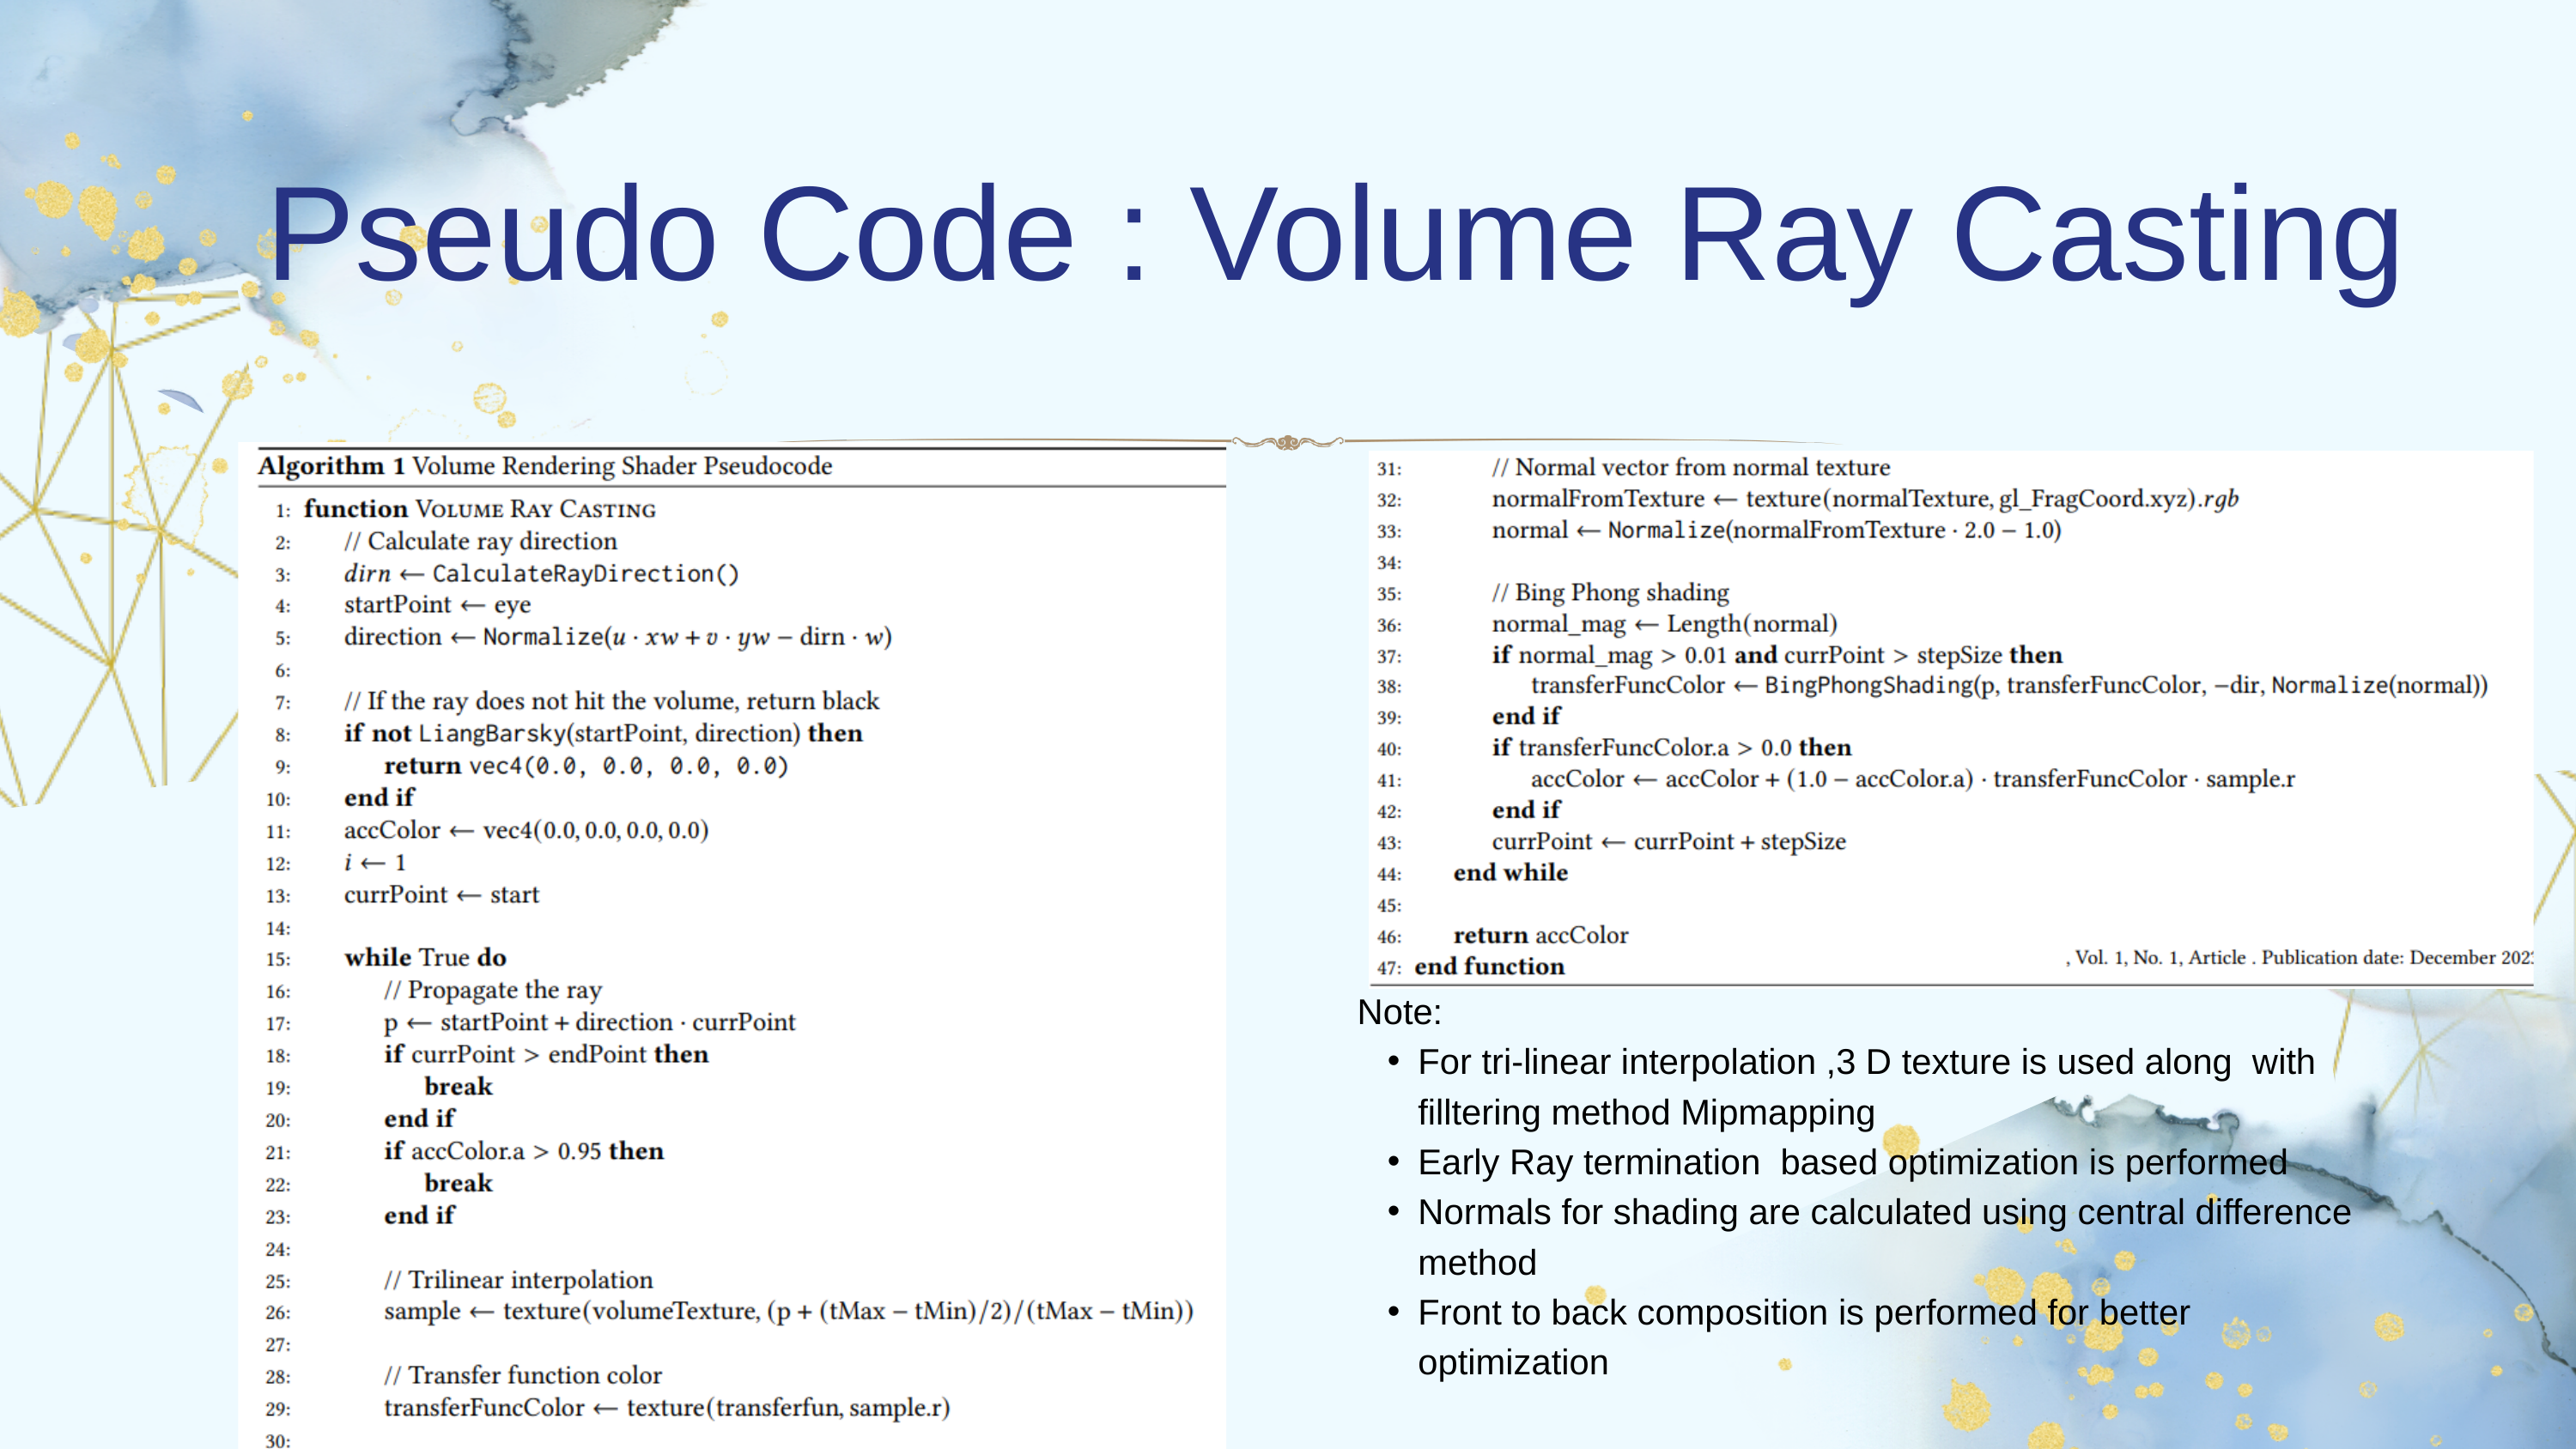

Pseudo Code : Volume Ray Casting

Note:
For tri-linear interpolation ,3 D texture is used along  with filltering method Mipmapping
Early Ray termination  based optimization is performed
Normals for shading are calculated using central difference method
Front to back composition is performed for better optimization